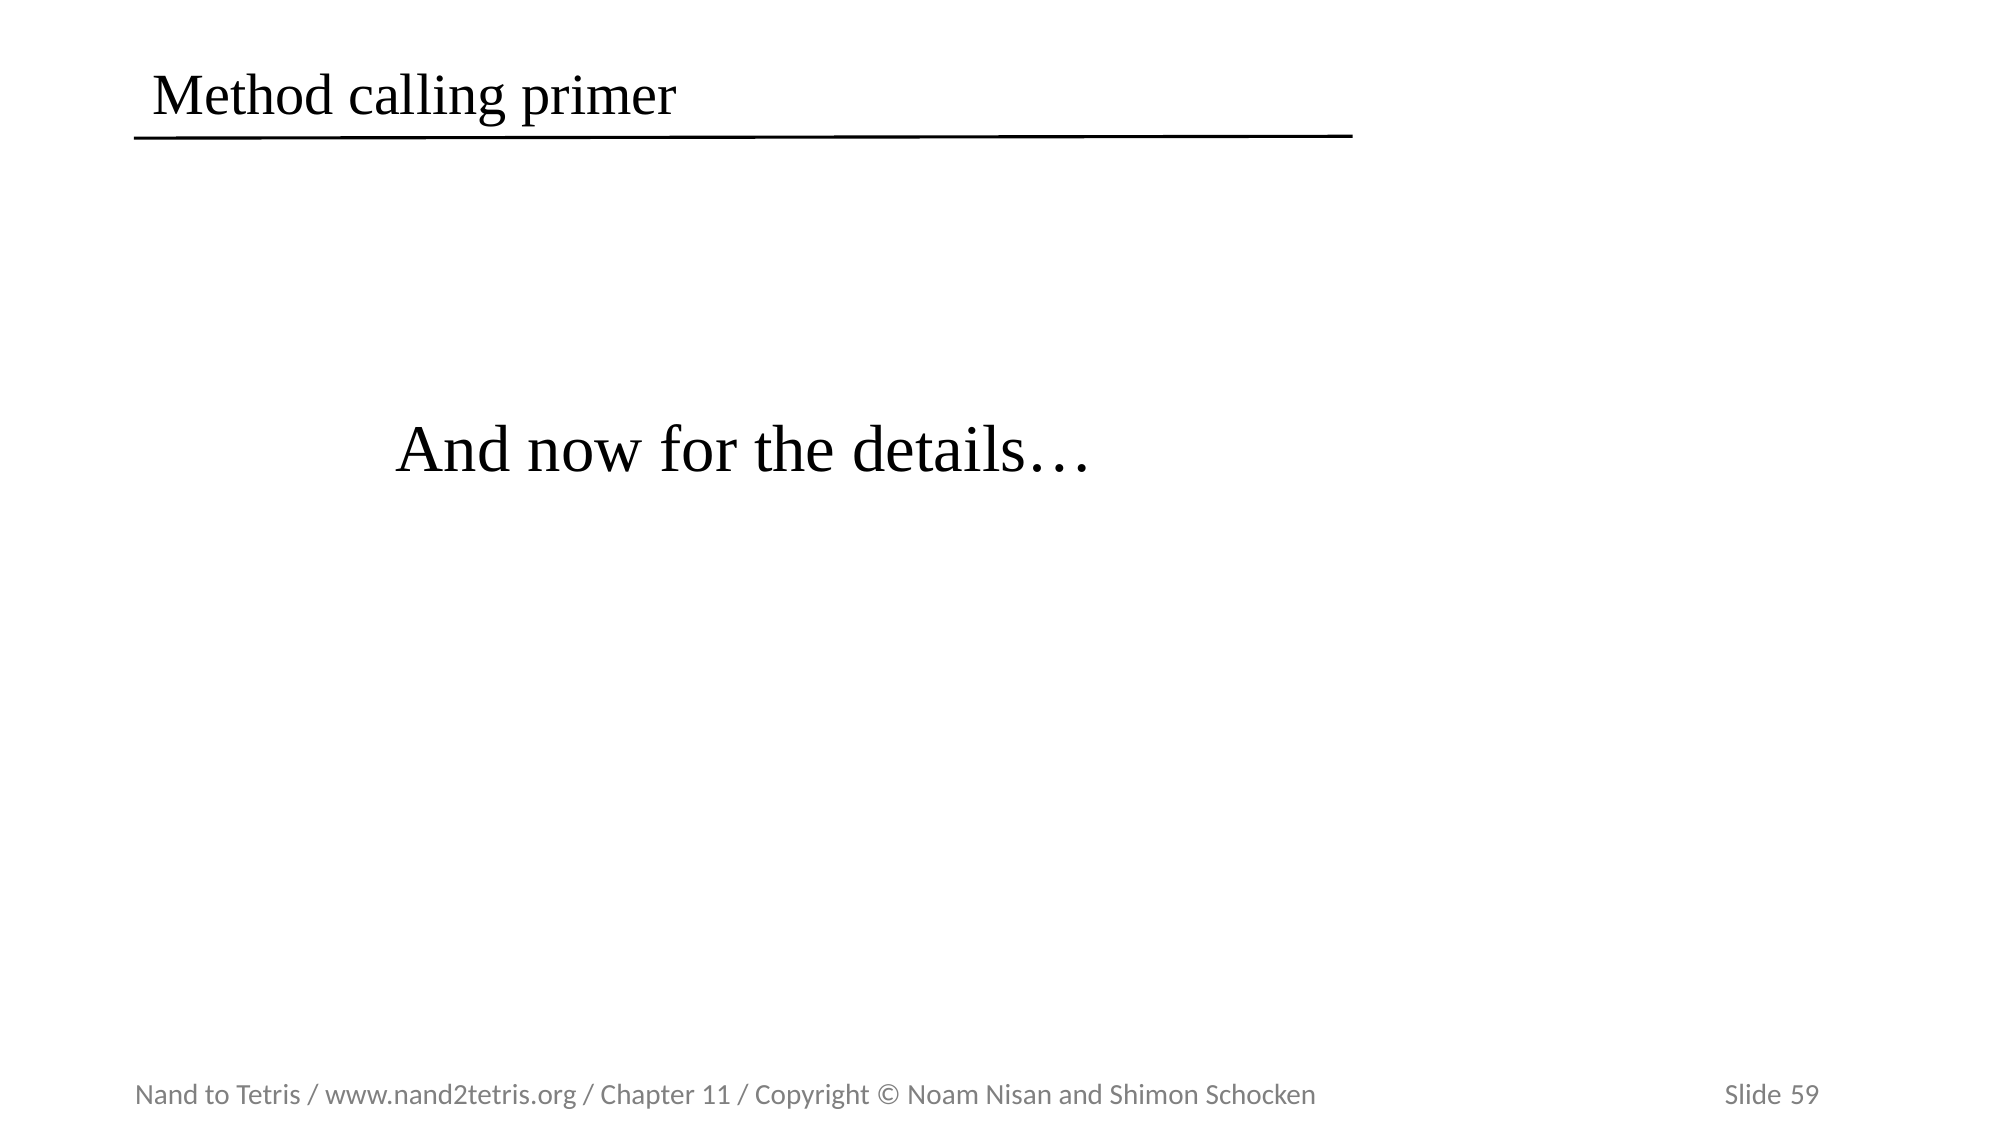

# Method calling primer

And now for the details…